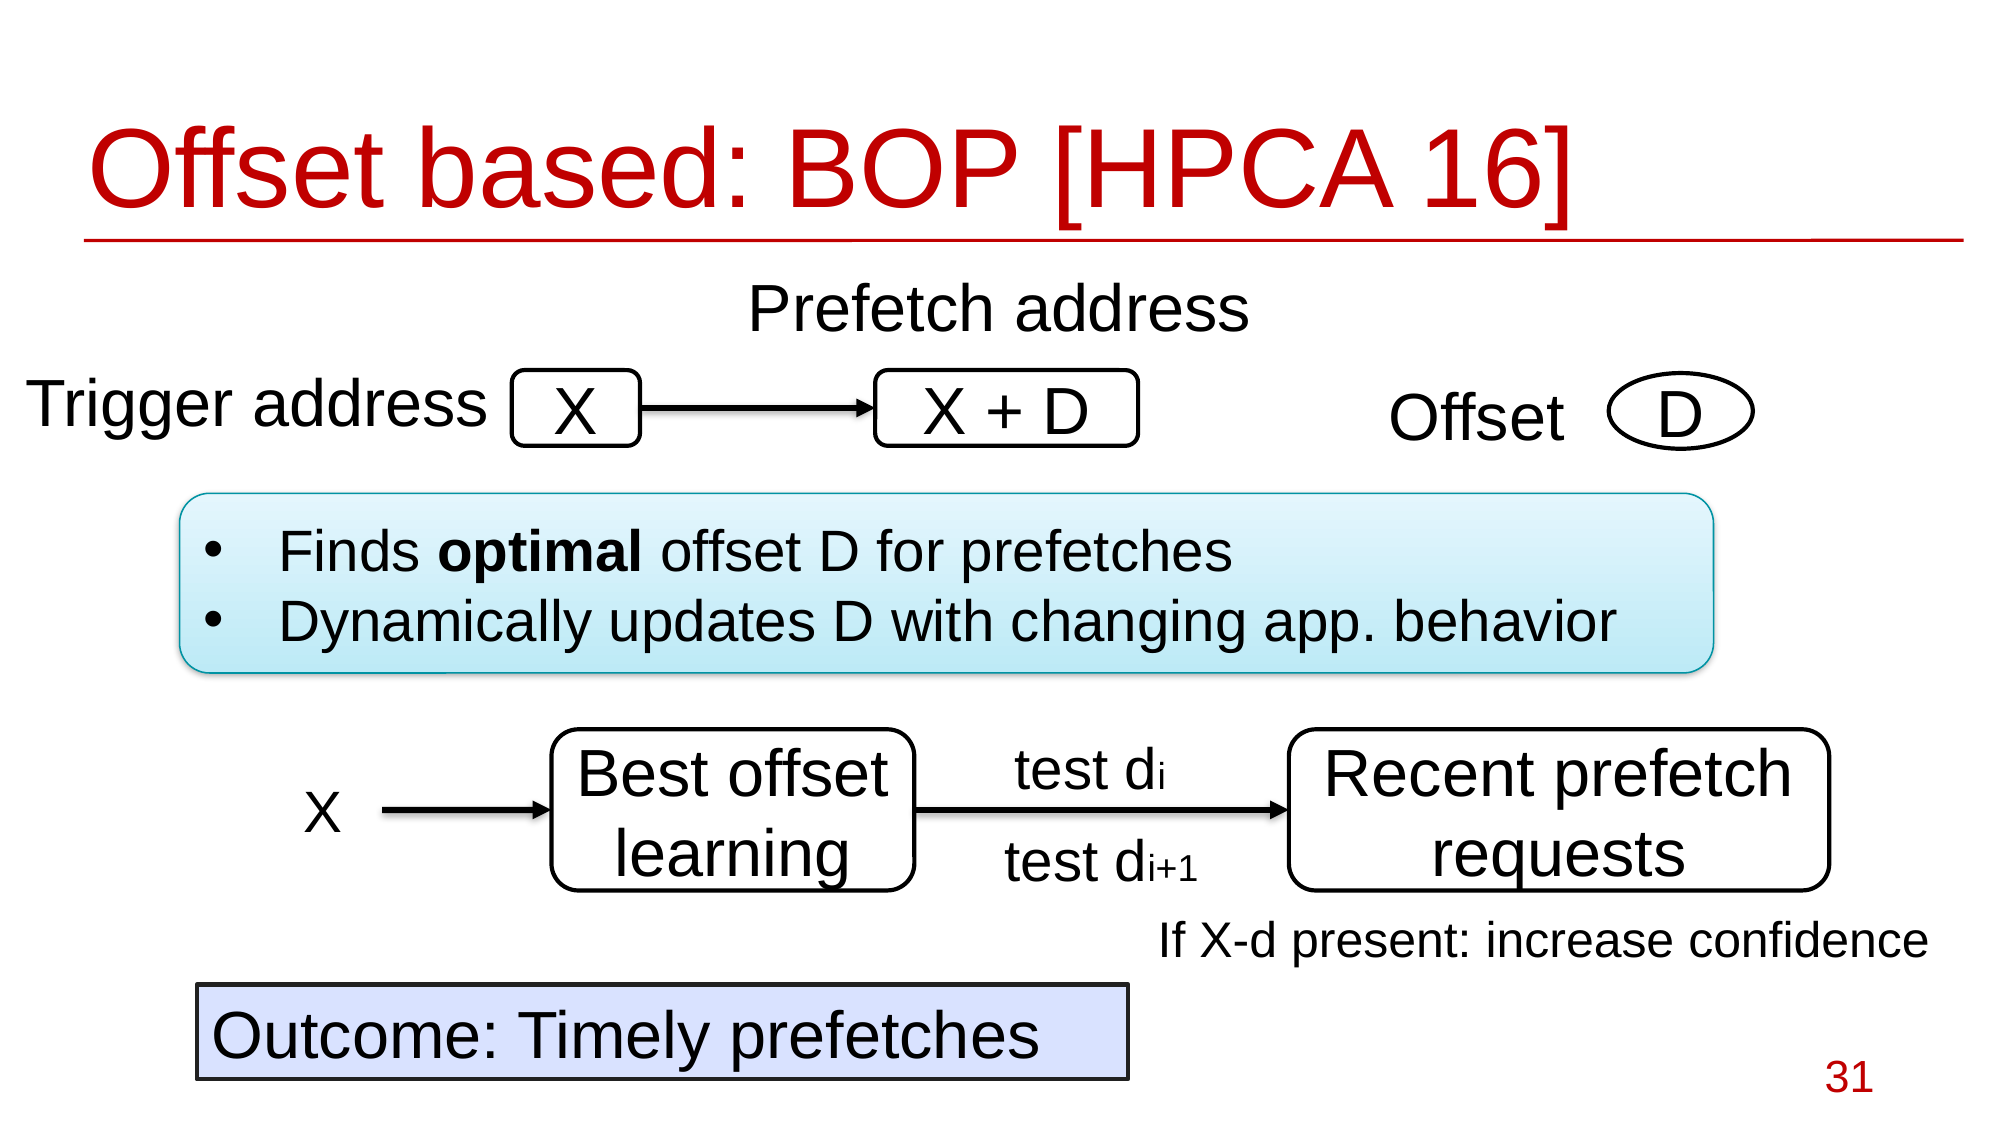

# Offset based: BOP [HPCA 16]
Prefetch address
Trigger address
Offset
X + D
X
D
Finds optimal offset D for prefetches
Dynamically updates D with changing app. behavior
test di
Best offset learning
Recent prefetch requests
X
test di+1
If X-d present: increase confidence
Outcome: Timely prefetches
31